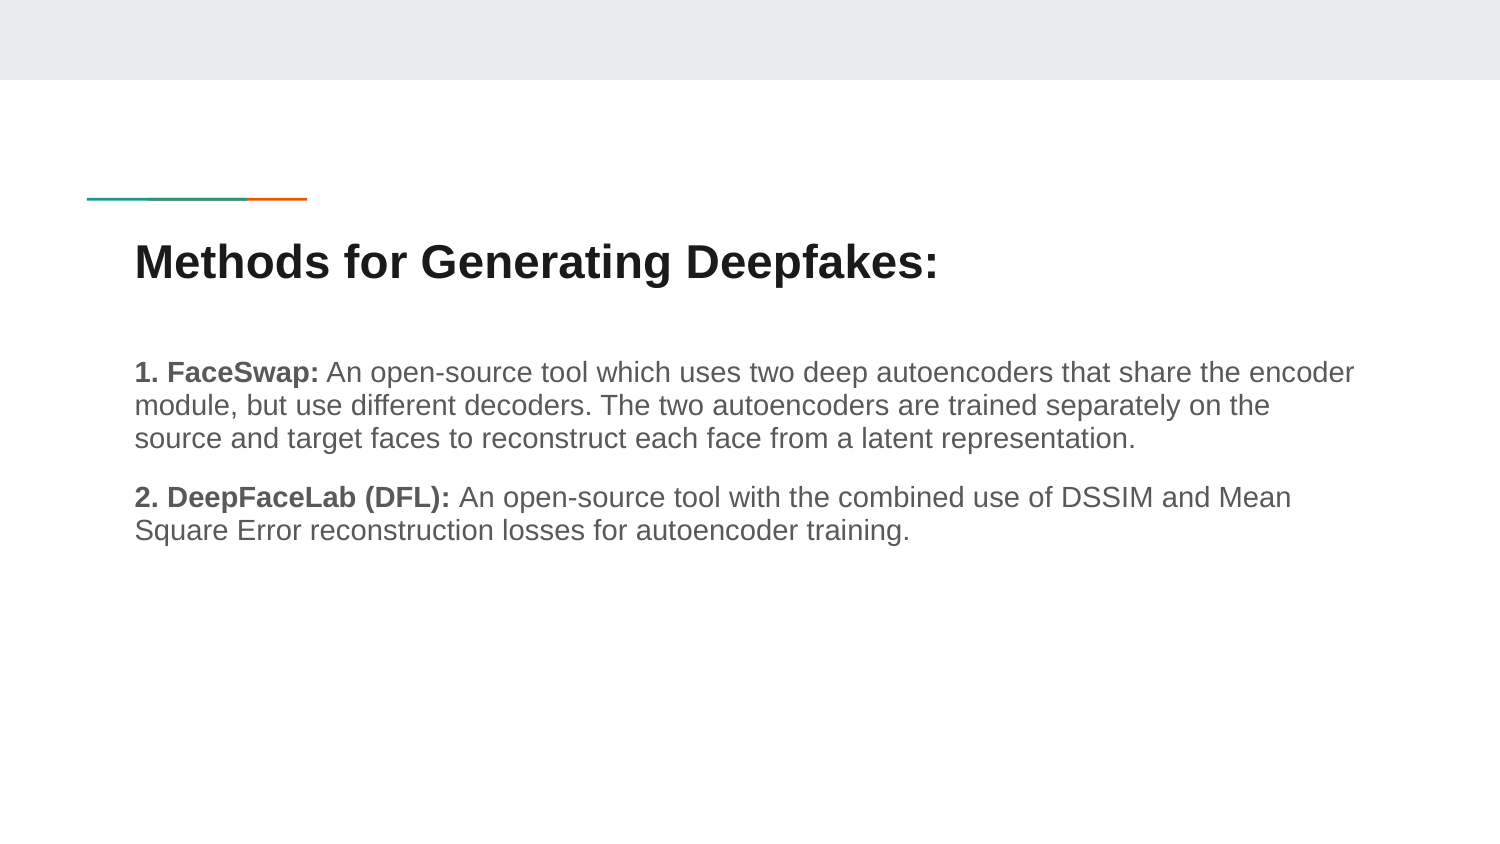

# Methods for Generating Deepfakes:
1. FaceSwap: An open-source tool which uses two deep autoencoders that share the encoder module, but use different decoders. The two autoencoders are trained separately on the source and target faces to reconstruct each face from a latent representation.
2. DeepFaceLab (DFL): An open-source tool with the combined use of DSSIM and Mean Square Error reconstruction losses for autoencoder training.